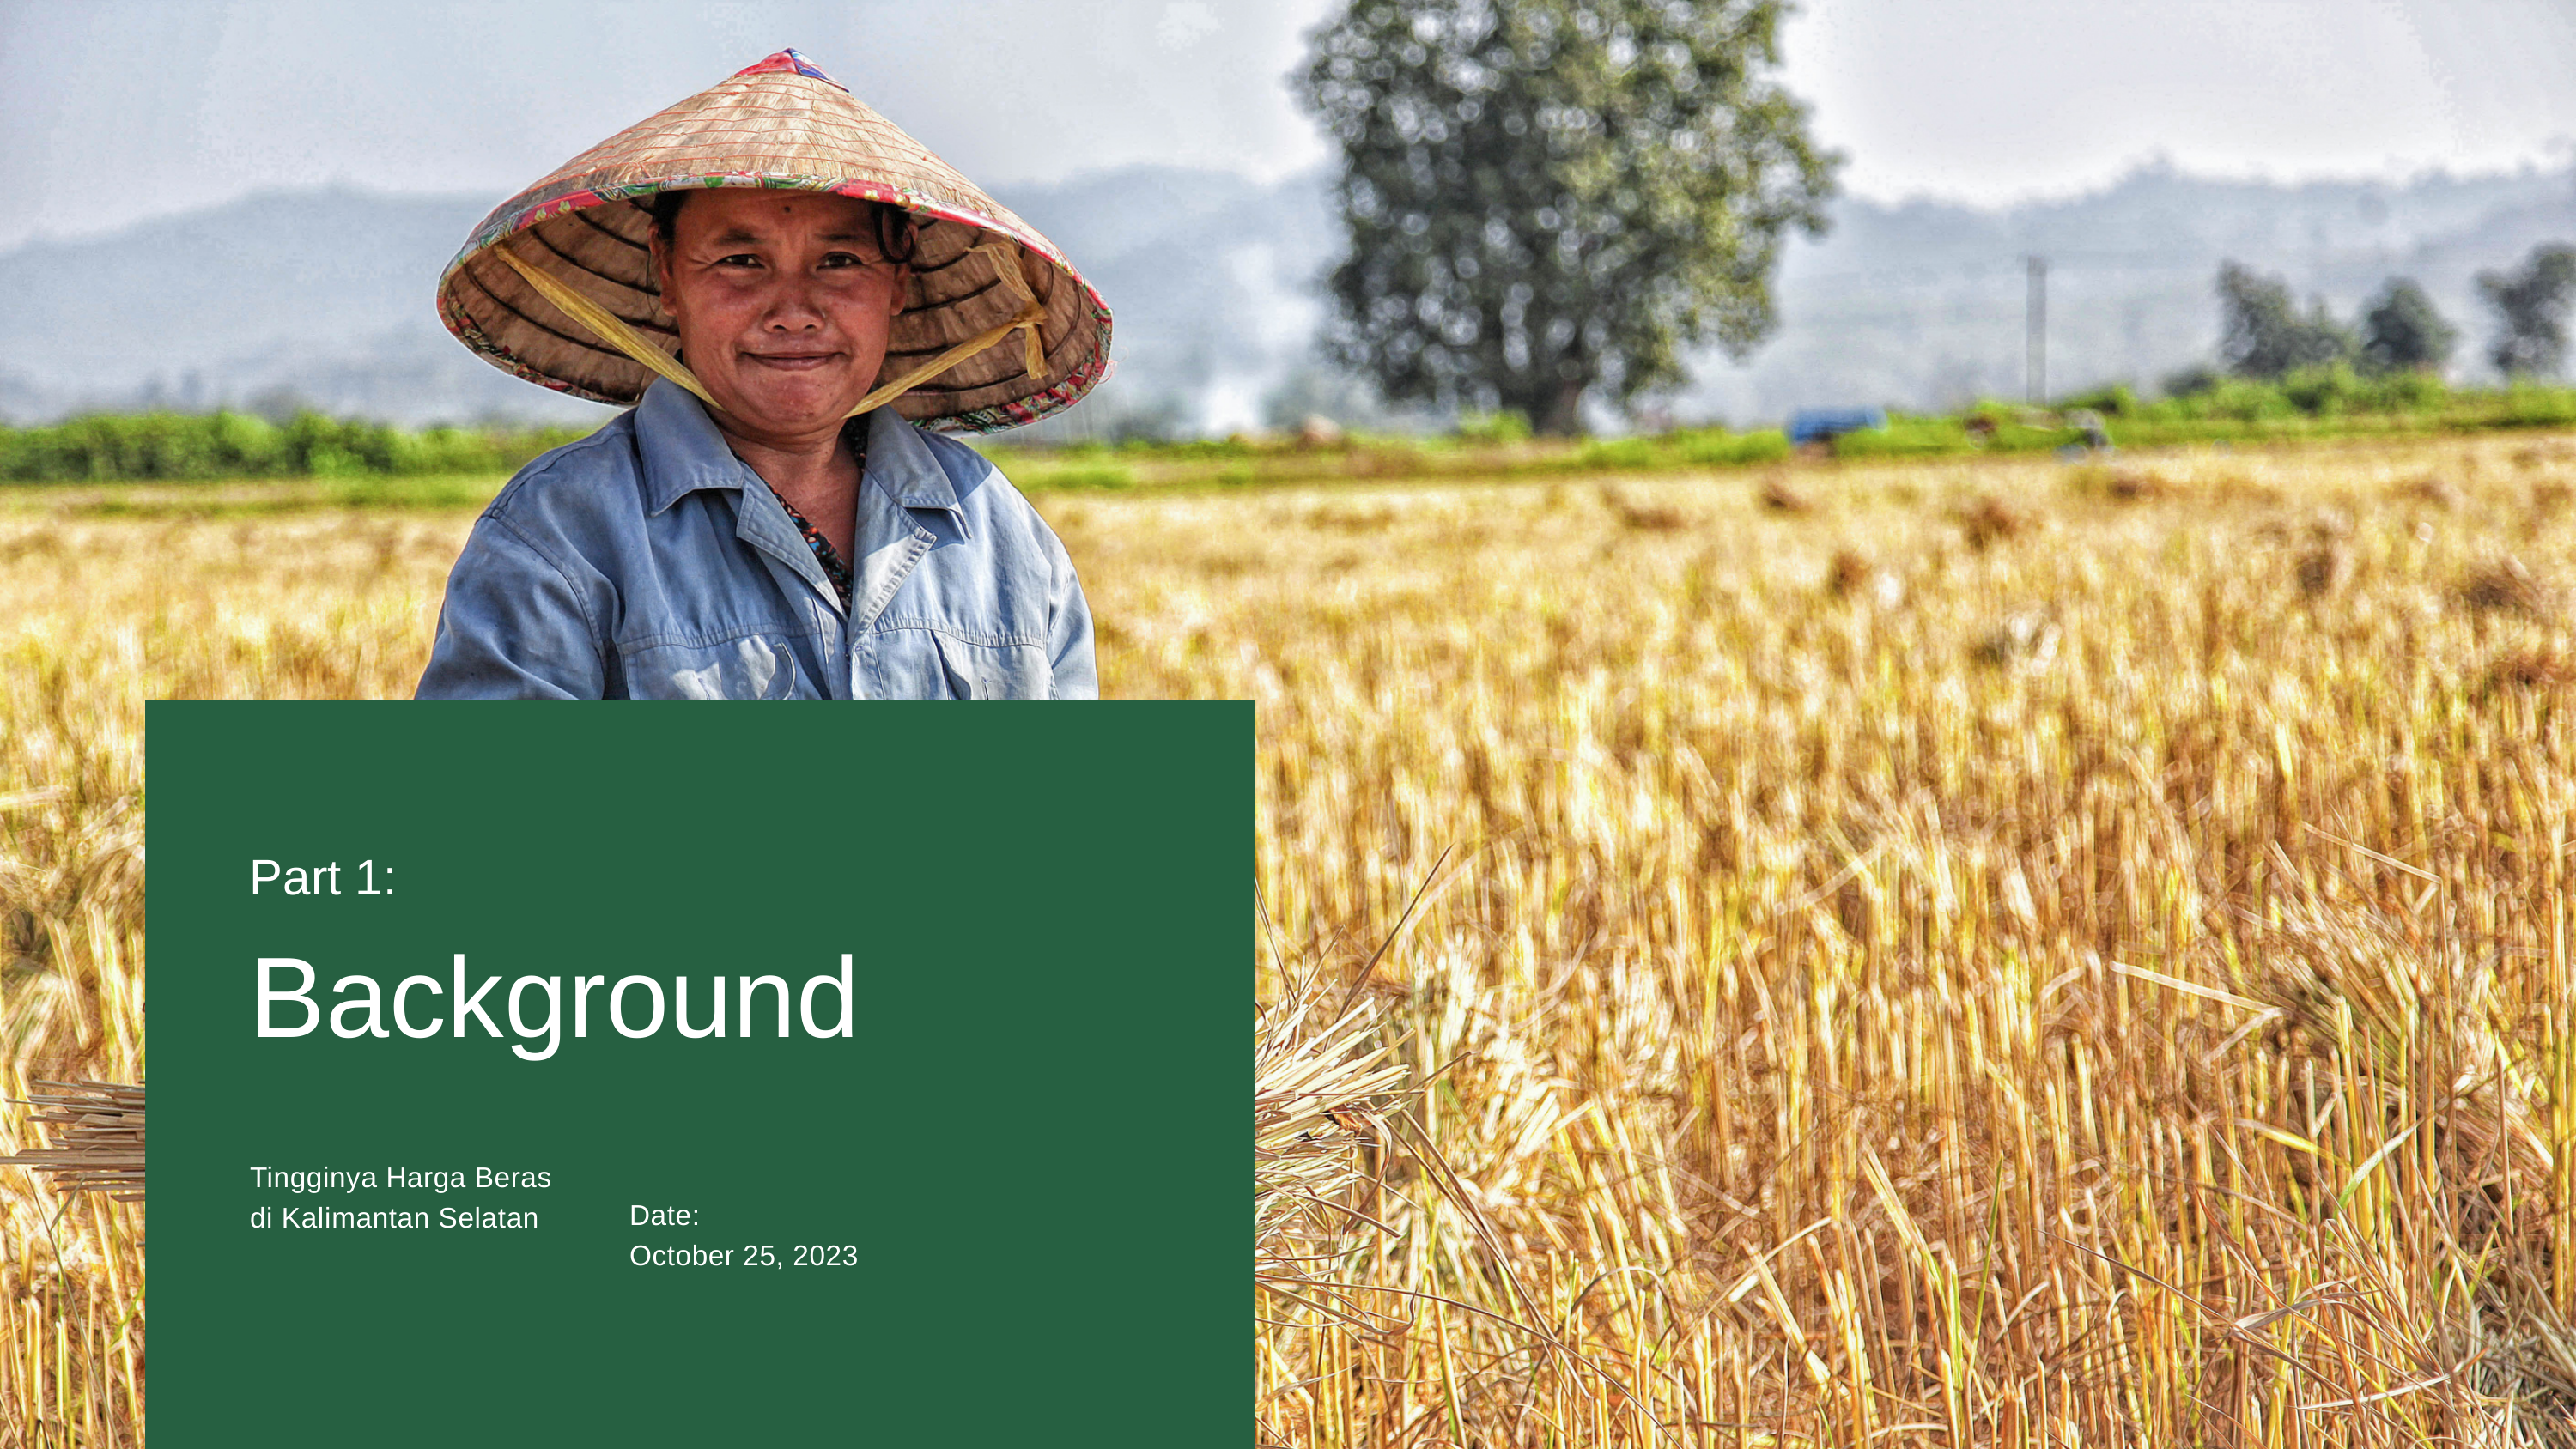

Part 1:
Background
Tingginya Harga Beras di Kalimantan Selatan
Date:
October 25, 2023